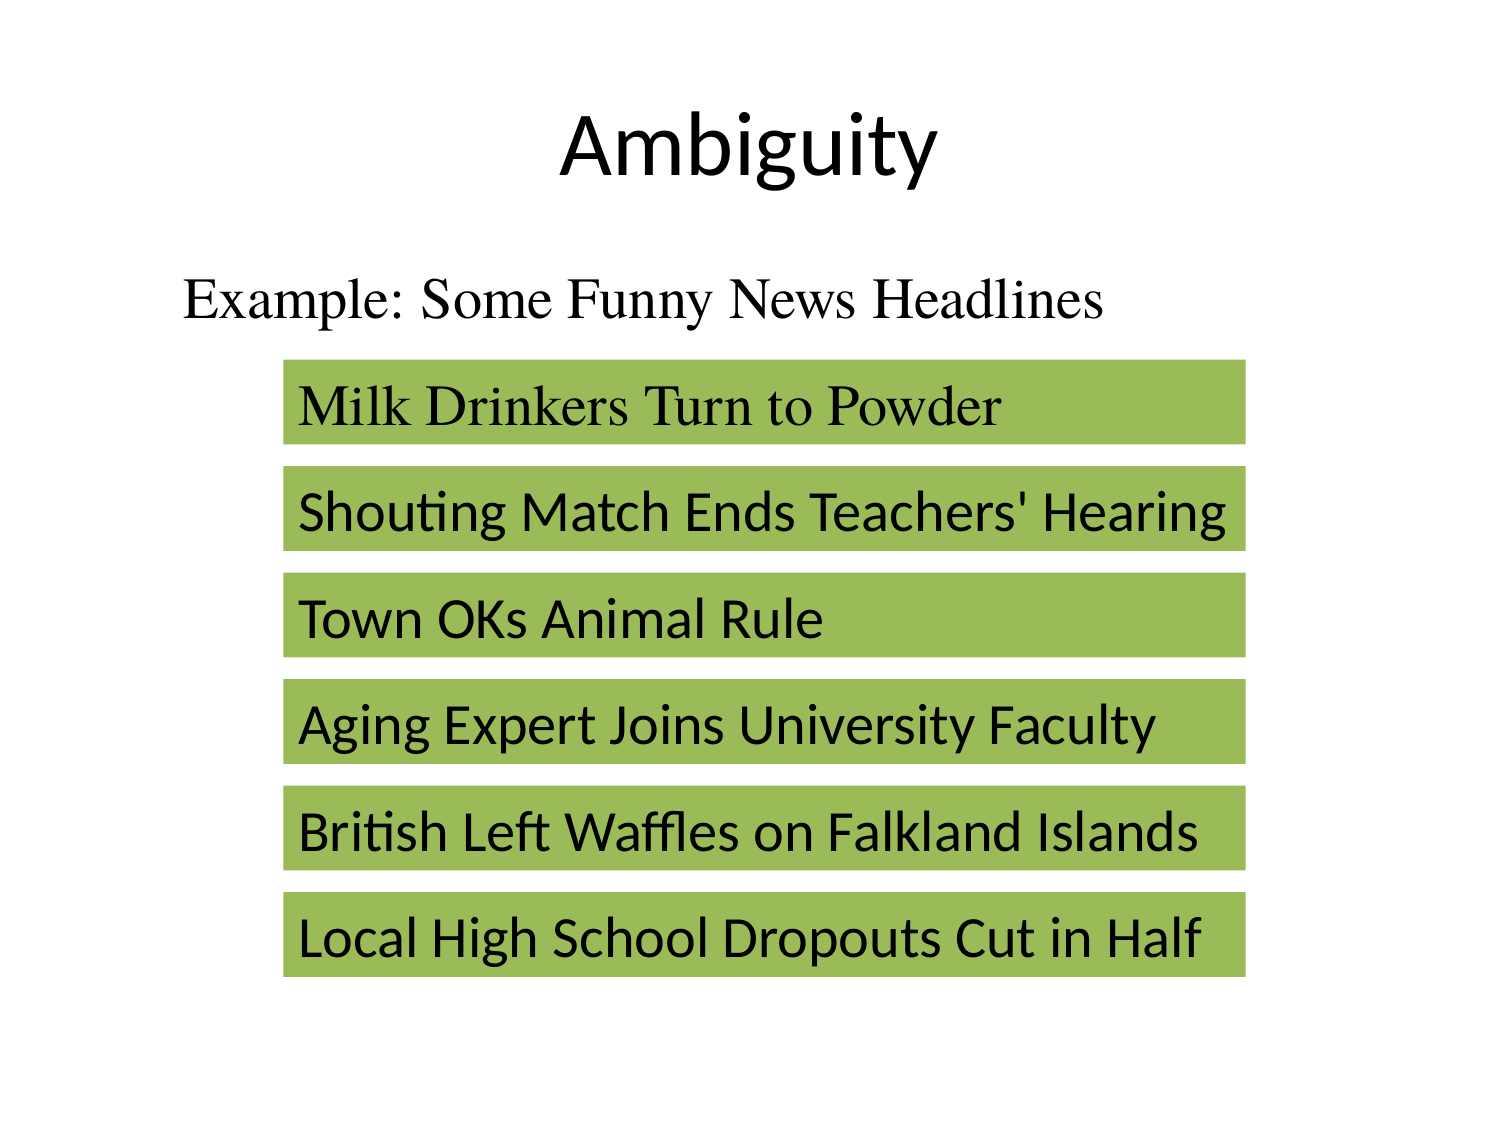

# Ambiguity
Example: Some Funny News Headlines
Milk Drinkers Turn to Powder
Shouting Match Ends Teachers' Hearing
Town OKs Animal Rule
Aging Expert Joins University Faculty
British Left Waffles on Falkland Islands
Local High School Dropouts Cut in Half